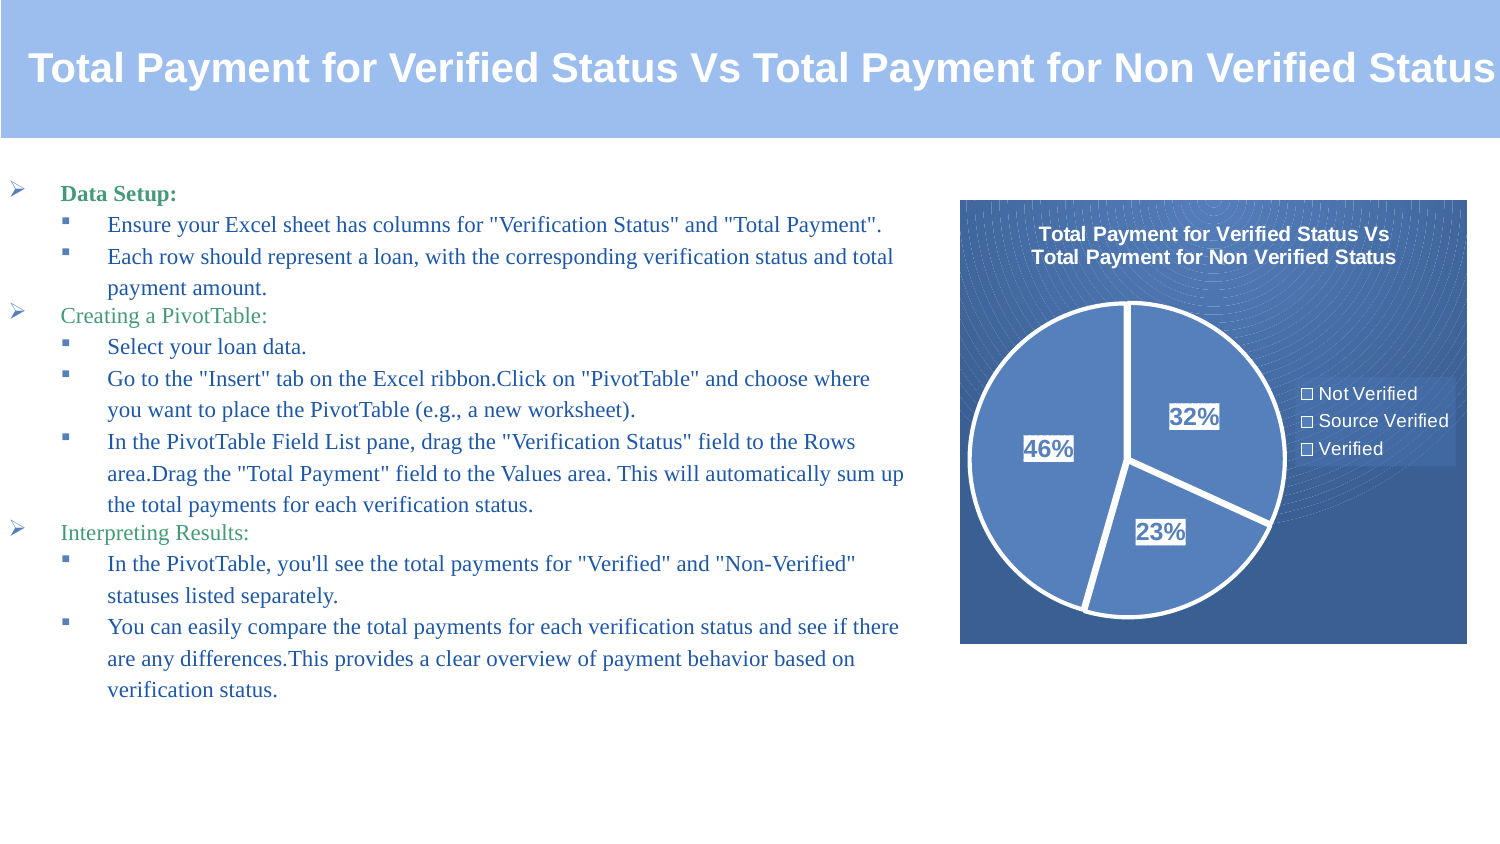

# Total Payment for Verified Status Vs Total Payment for Non Verified Status
Data Setup:
Ensure your Excel sheet has columns for "Verification Status" and "Total Payment".
Each row should represent a loan, with the corresponding verification status and total payment amount.
Creating a PivotTable:
Select your loan data.
Go to the "Insert" tab on the Excel ribbon.Click on "PivotTable" and choose where you want to place the PivotTable (e.g., a new worksheet).
In the PivotTable Field List pane, drag the "Verification Status" field to the Rows area.Drag the "Total Payment" field to the Values area. This will automatically sum up the total payments for each verification status.
Interpreting Results:
In the PivotTable, you'll see the total payments for "Verified" and "Non-Verified" statuses listed separately.
You can easily compare the total payments for each verification status and see if there are any differences.This provides a clear overview of payment behavior based on verification status.

### Chart: Total Payment for Verified Status Vs Total Payment for Non Verified Status

| Category | Total |
|---|---|
| Not Verified | 153541418.21059895 |
| Source Verified | 109270668.2019521 |
| Verified | 219892307.5108363 |